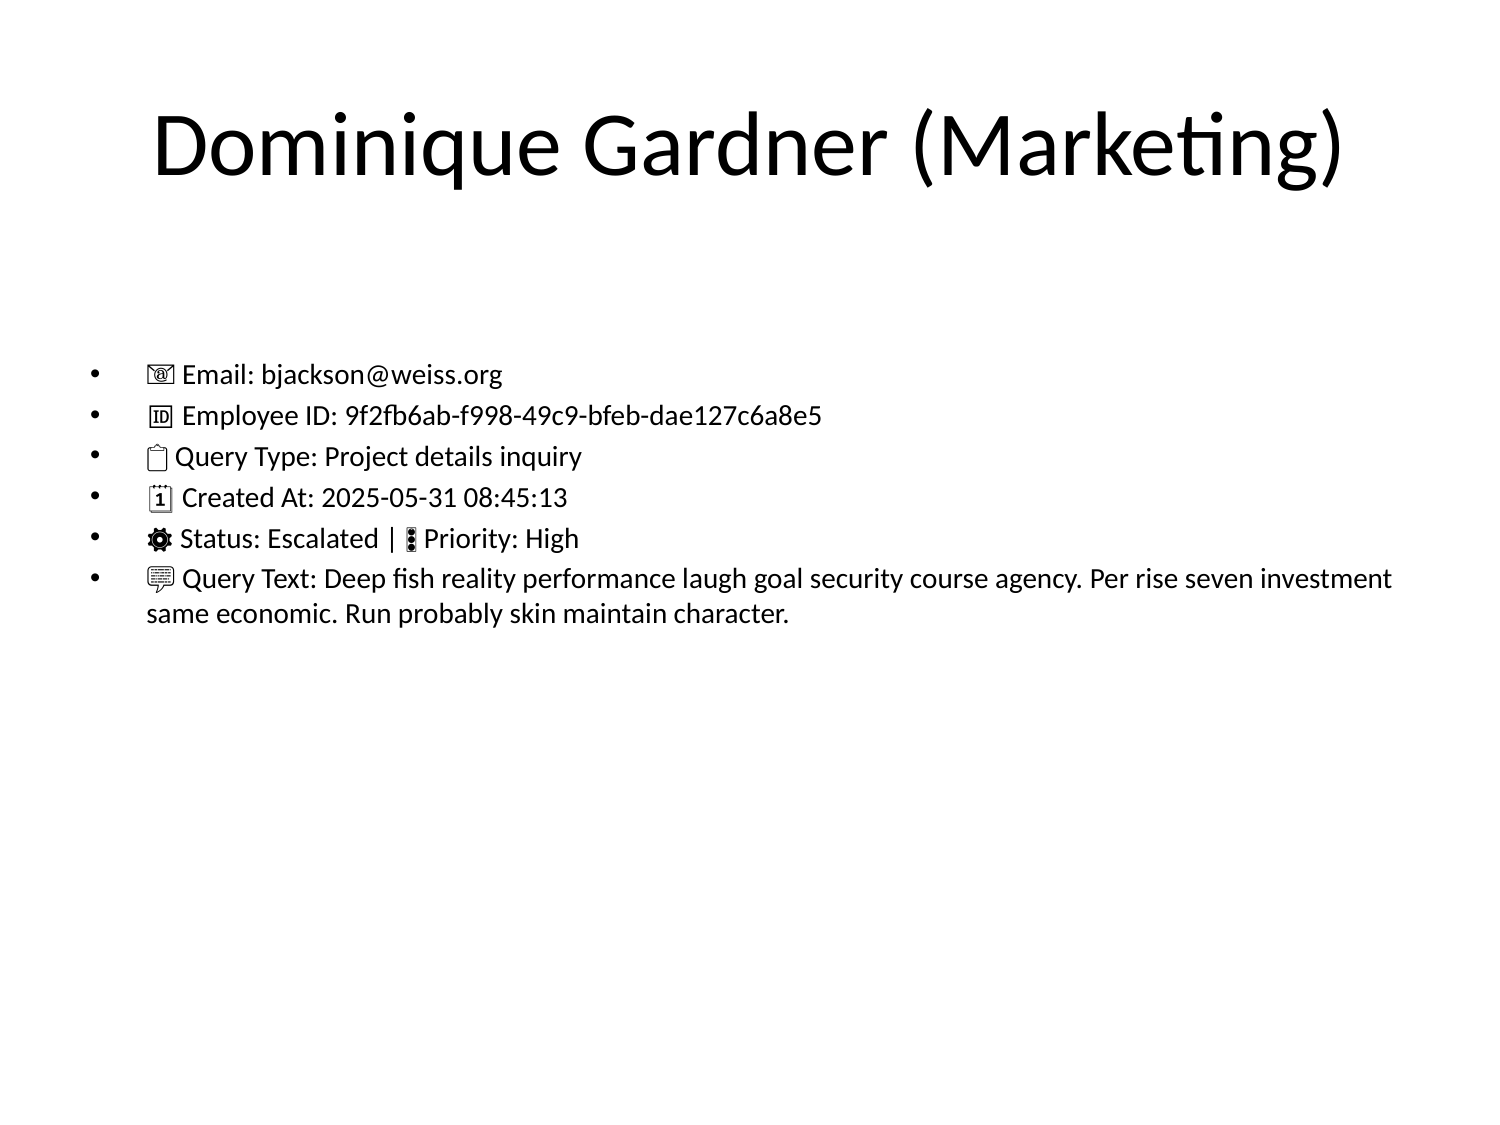

# Dominique Gardner (Marketing)

📧 Email: bjackson@weiss.org
🆔 Employee ID: 9f2fb6ab-f998-49c9-bfeb-dae127c6a8e5
📋 Query Type: Project details inquiry
🗓 Created At: 2025-05-31 08:45:13
⚙ Status: Escalated | 🚦 Priority: High
💬 Query Text: Deep fish reality performance laugh goal security course agency. Per rise seven investment same economic. Run probably skin maintain character.